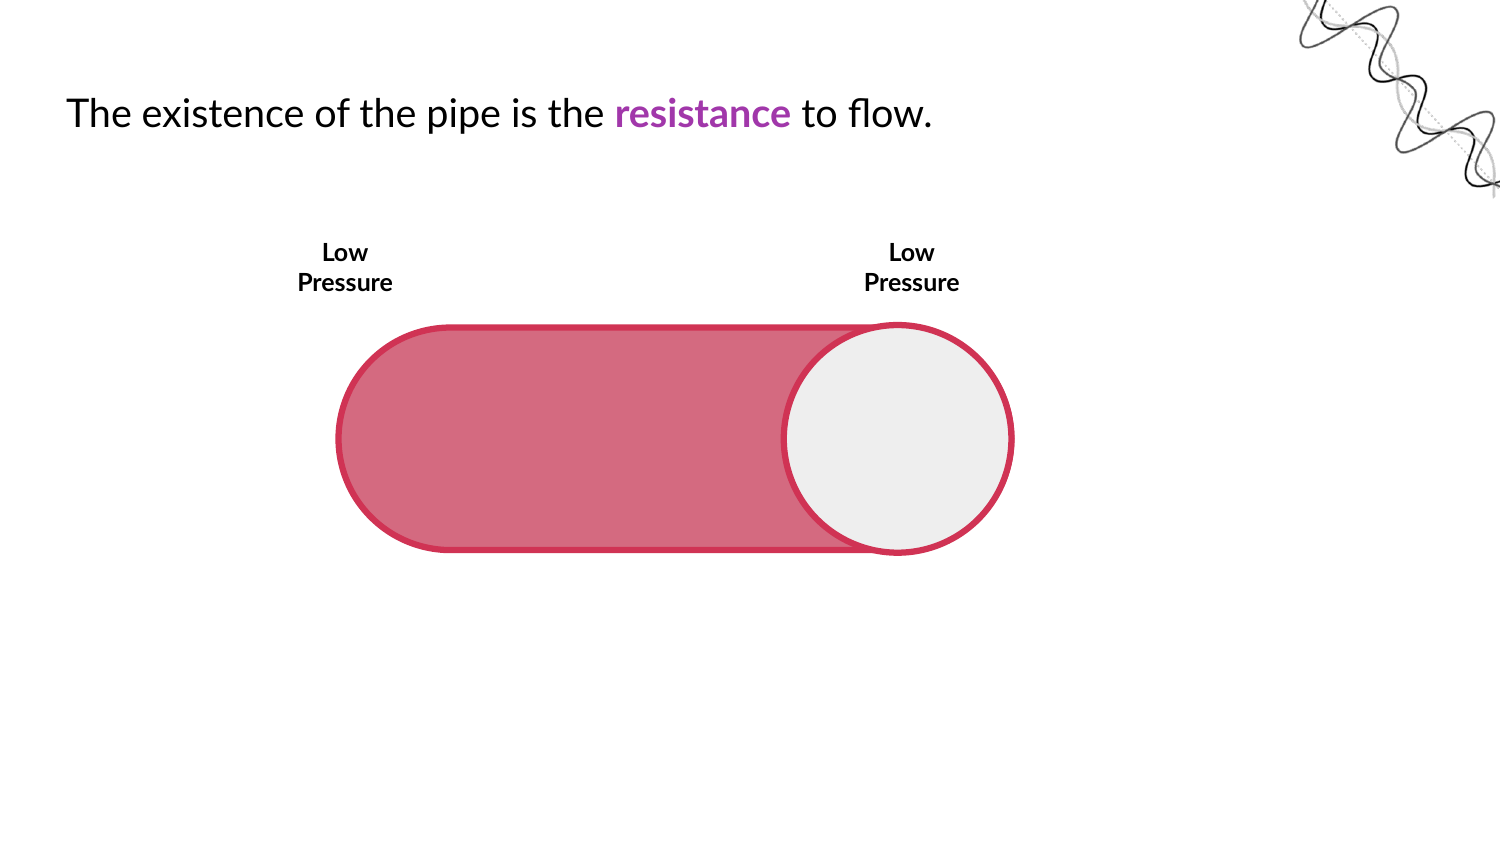

# The existence of the pipe is the resistance to flow.
Low
Pressure
Low
Pressure